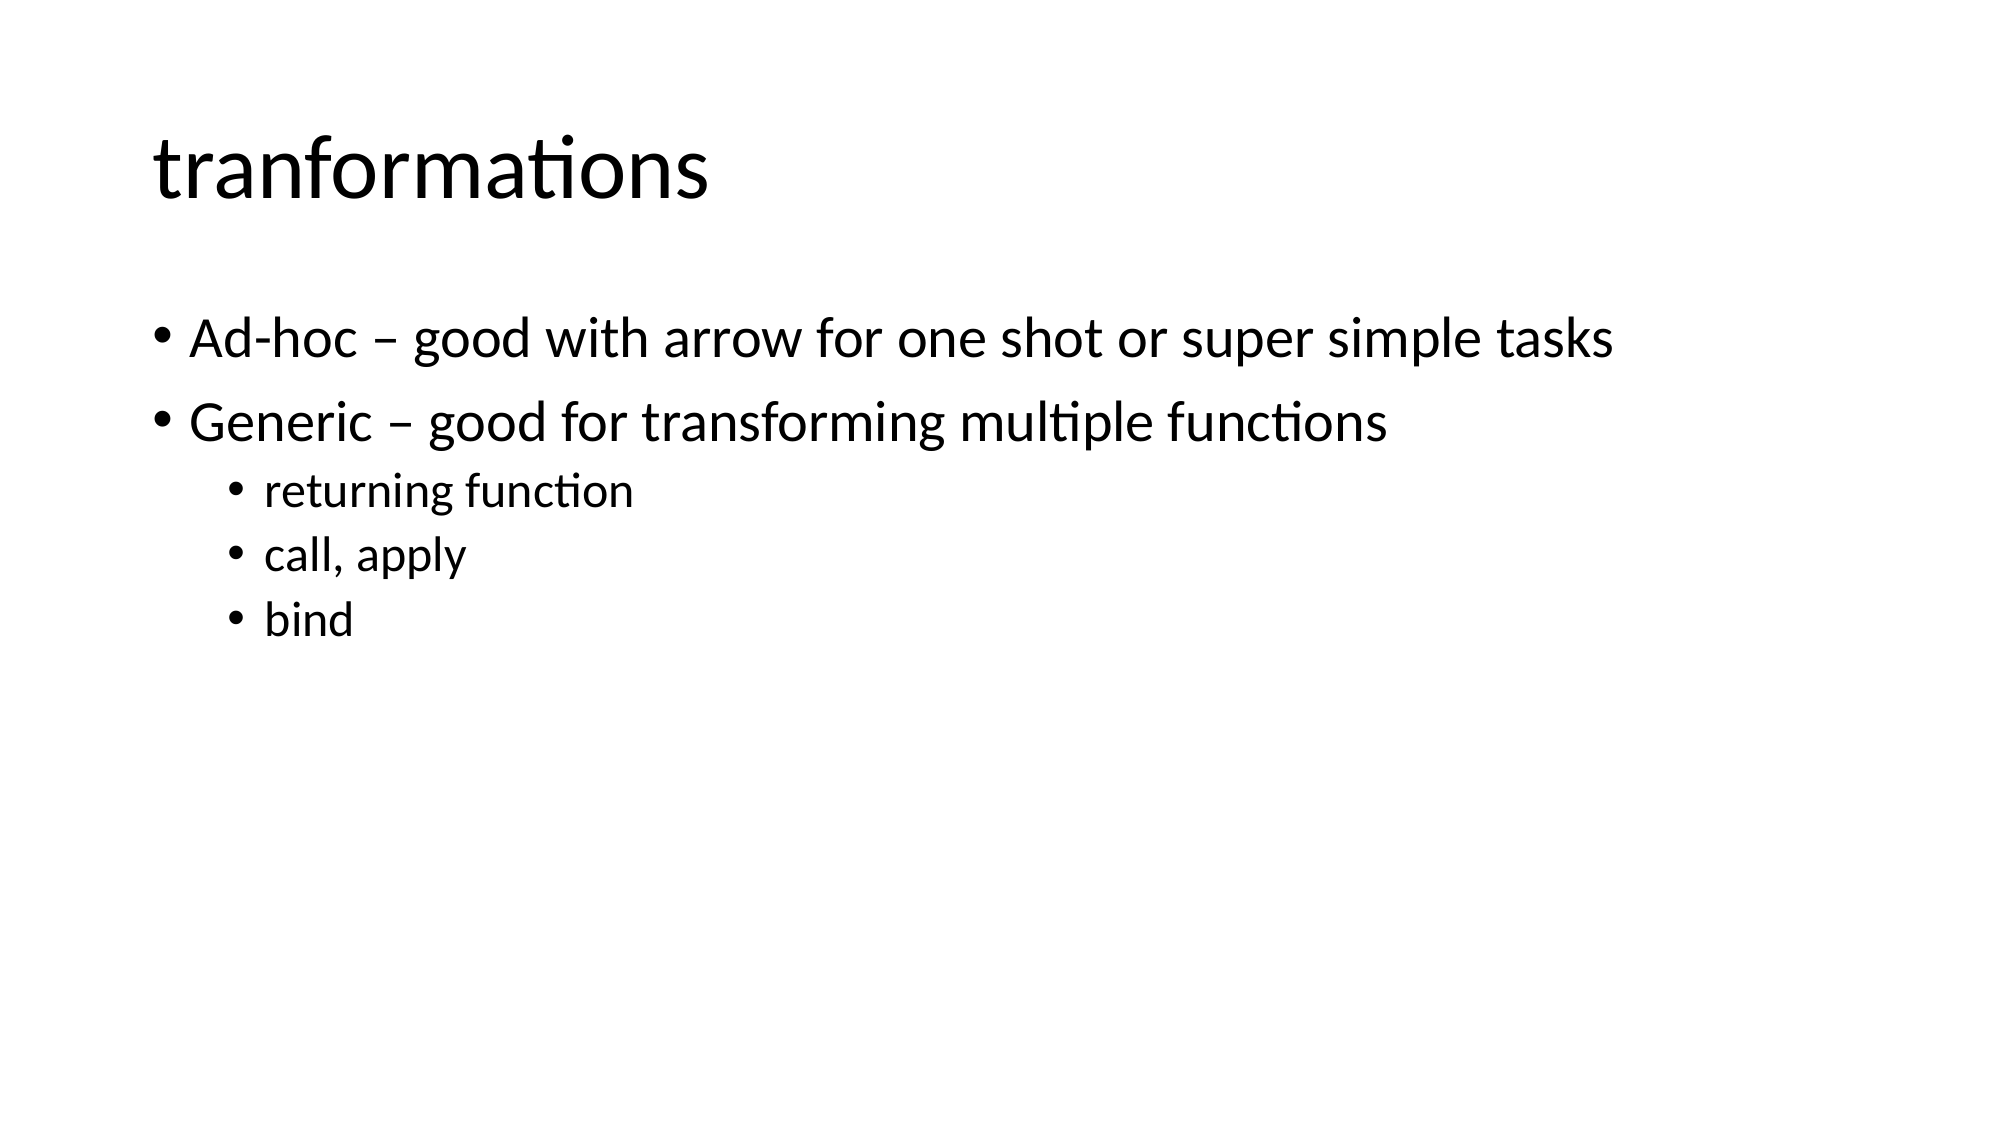

# tranformations
Ad-hoc – good with arrow for one shot or super simple tasks
Generic – good for transforming multiple functions
returning function
call, apply
bind